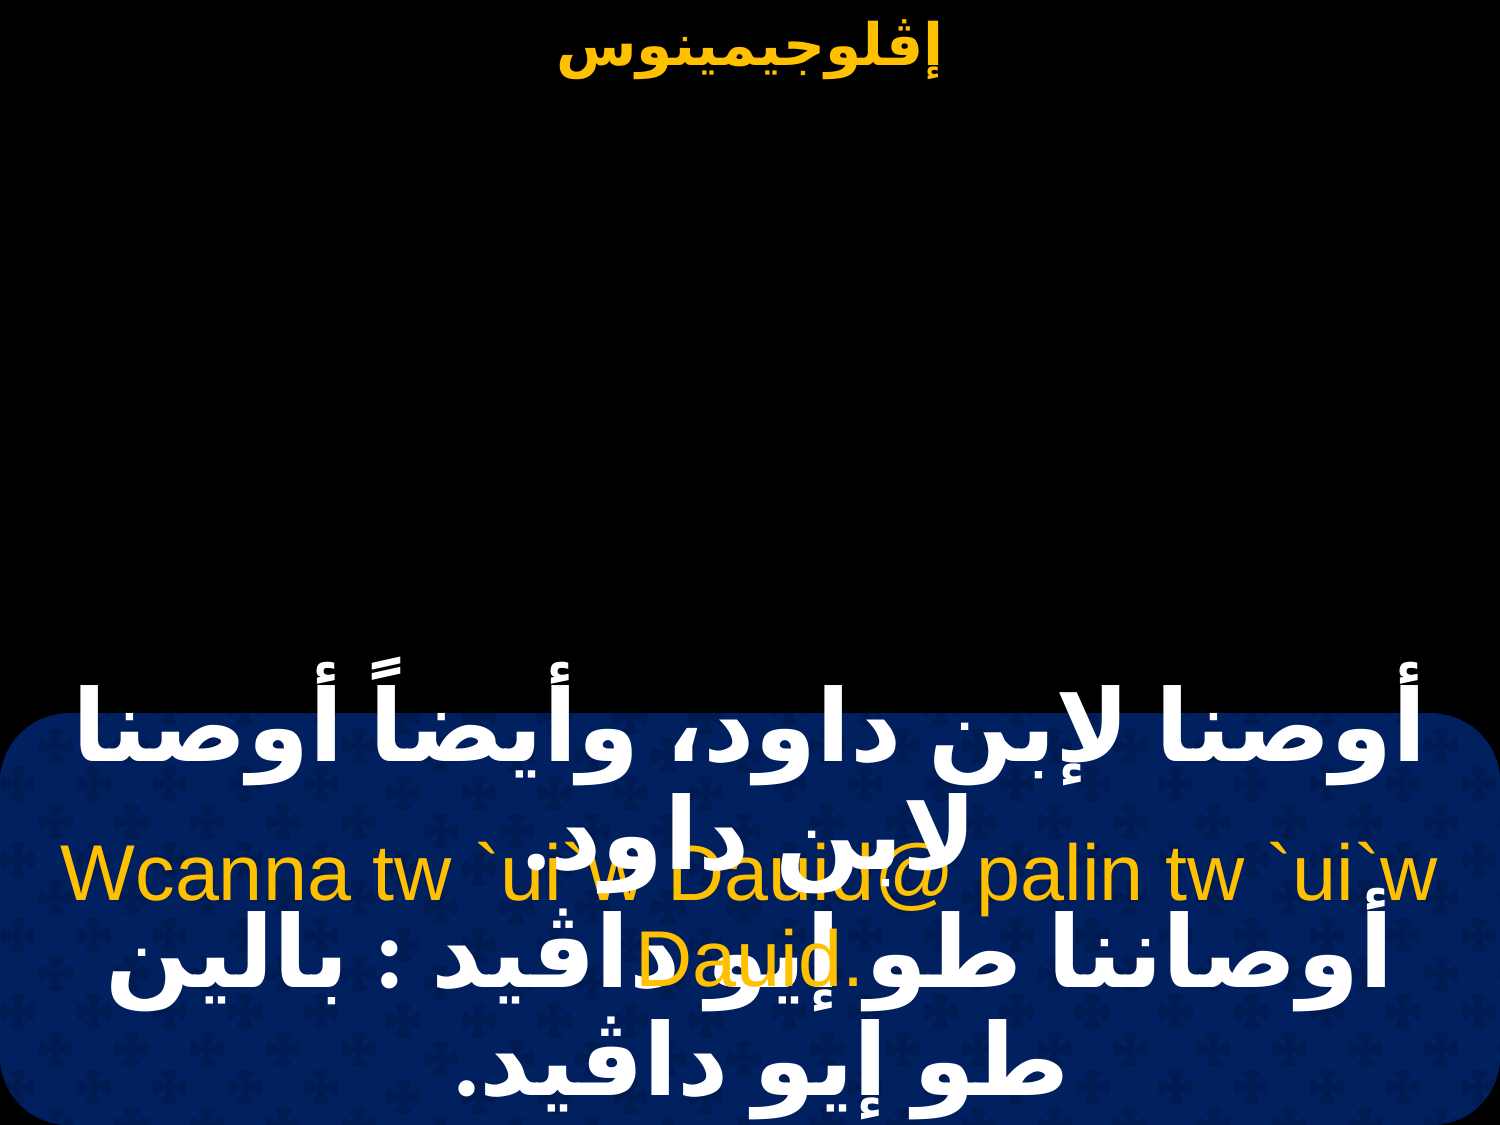

أوصنا لإبن داود، وأيضاً أوصنا لابن داود.
Wcanna tw `ui`w Dauid@ palin tw `ui`w Dauid.
أوصاننا طو إيو داڤيد : بالين طو إيو داڤيد.